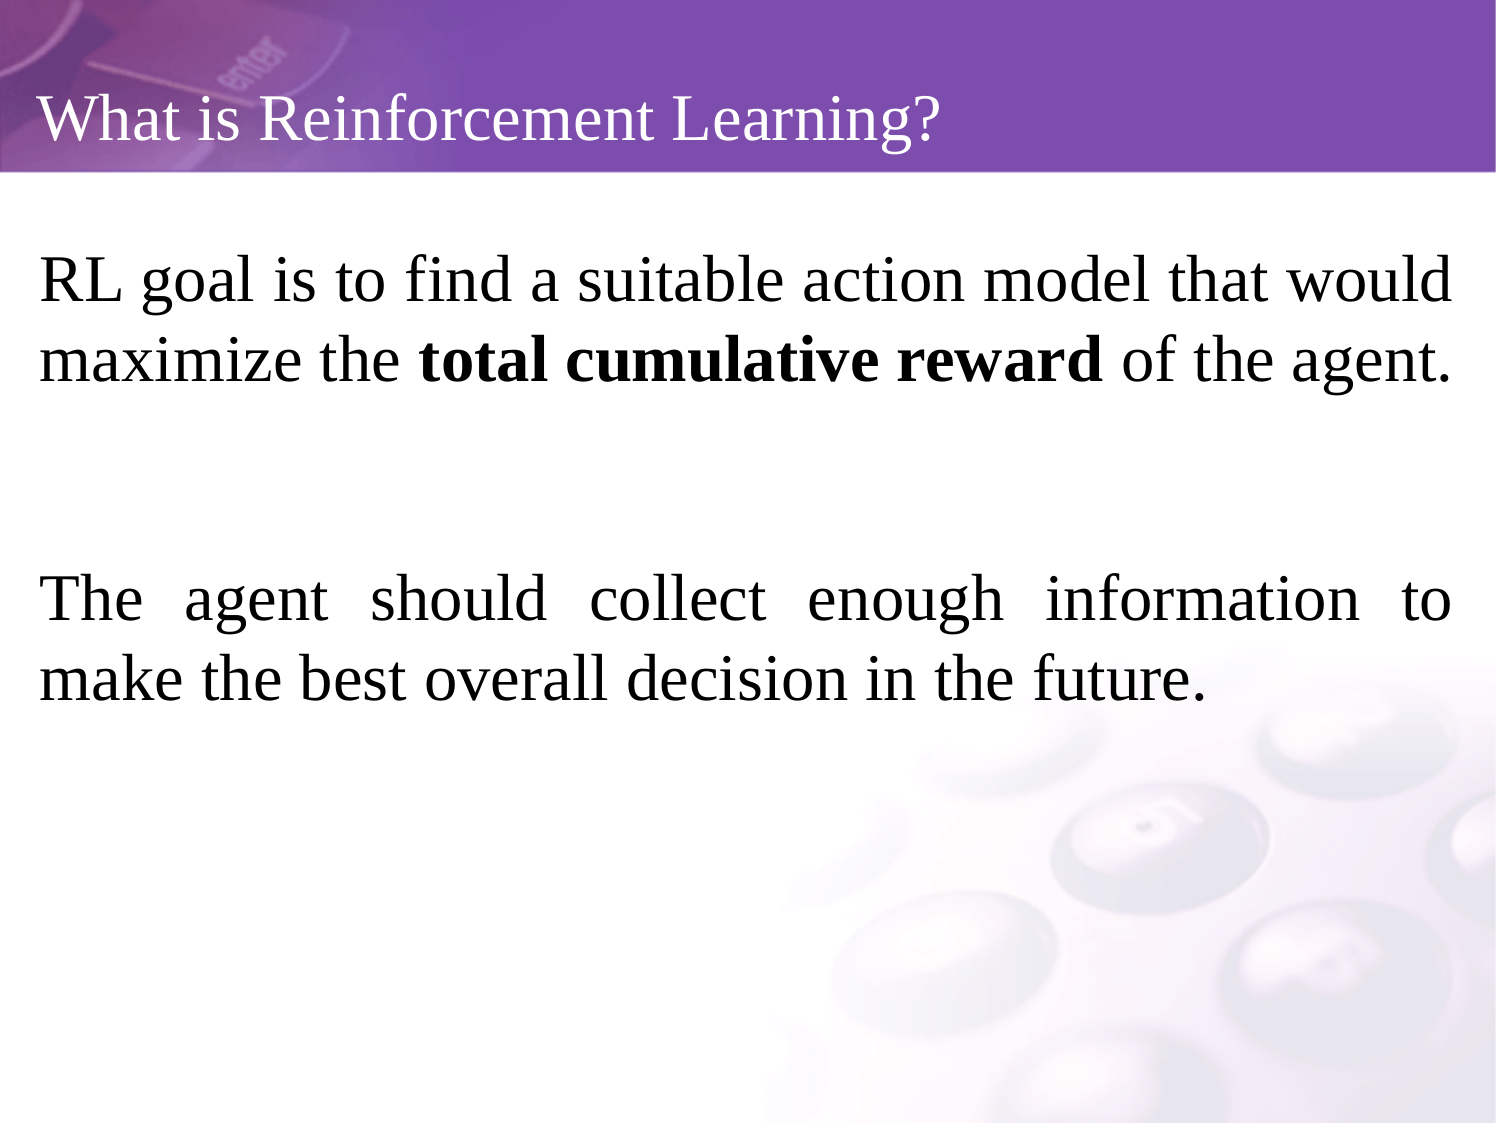

# What is Reinforcement Learning?
RL goal is to find a suitable action model that would maximize the total cumulative reward of the agent.

The agent should collect enough information to make the best overall decision in the future.